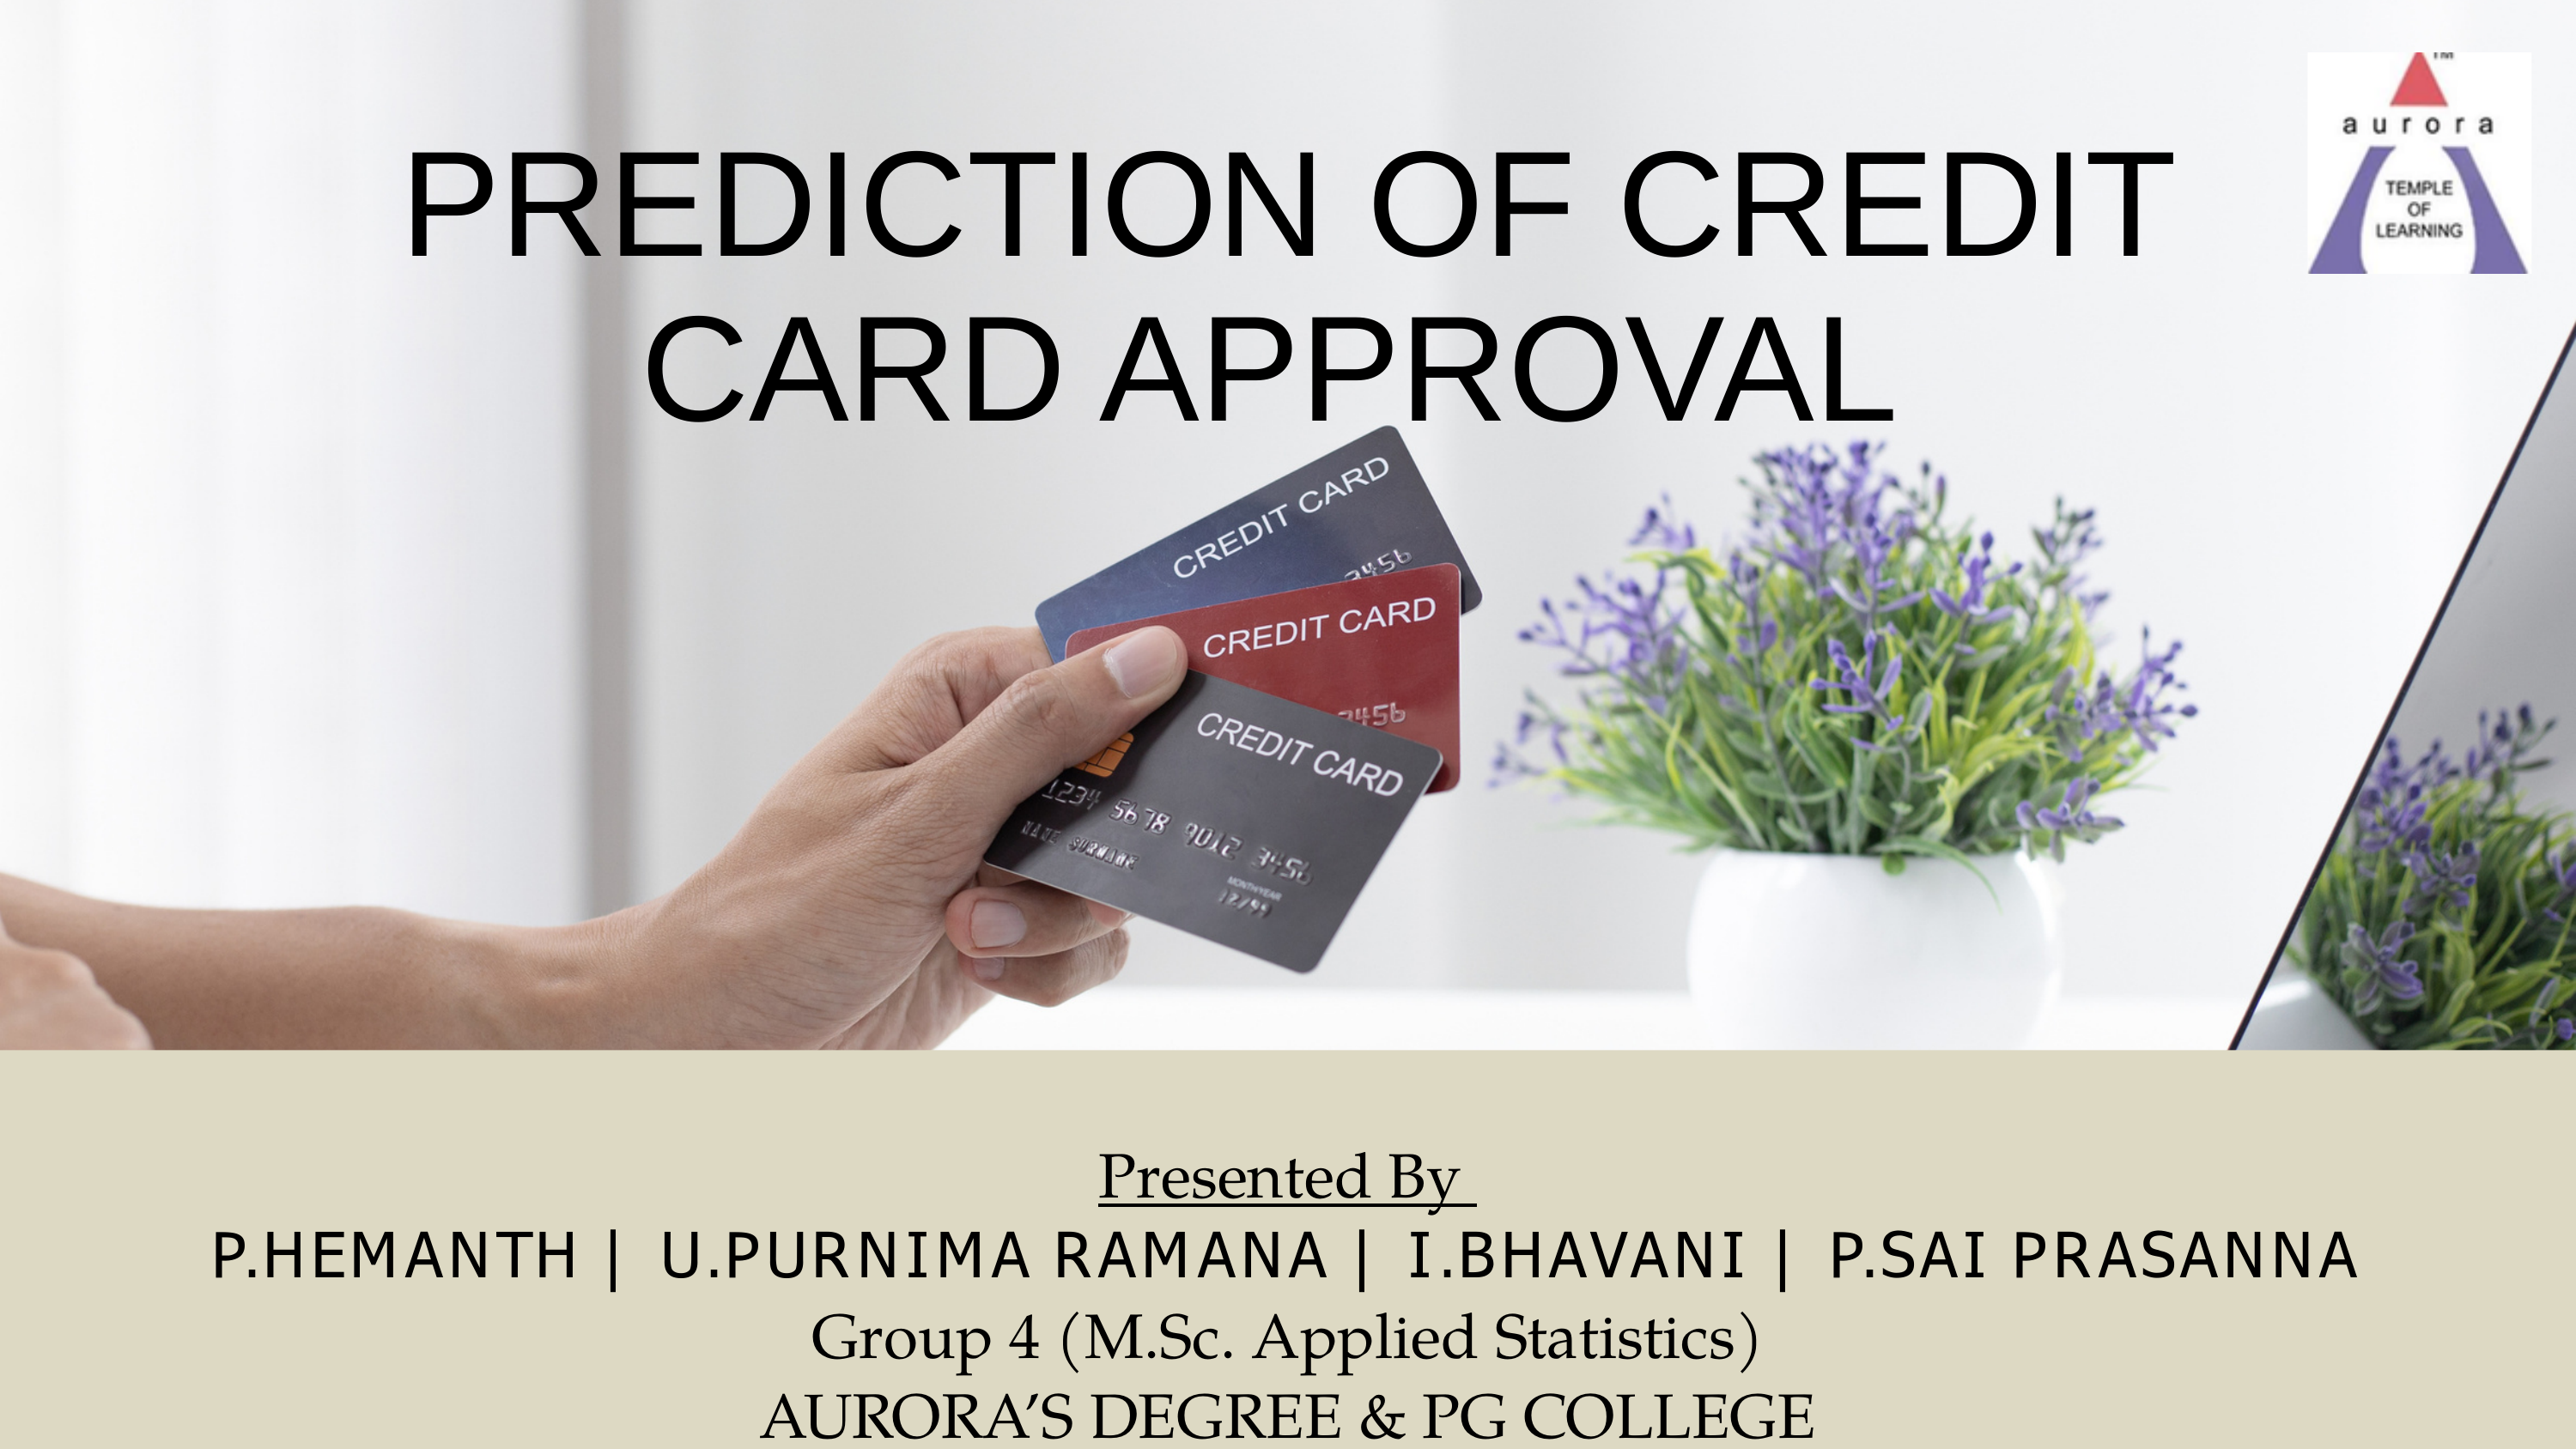

PREDICTION OF CREDIT CARD APPROVAL

Presented By
P.HEMANTH | U.PURNIMA RAMANA | I.BHAVANI | P.SAI PRASANNA
Group 4 (M.Sc. Applied Statistics)
AURORA’S DEGREE & PG COLLEGE